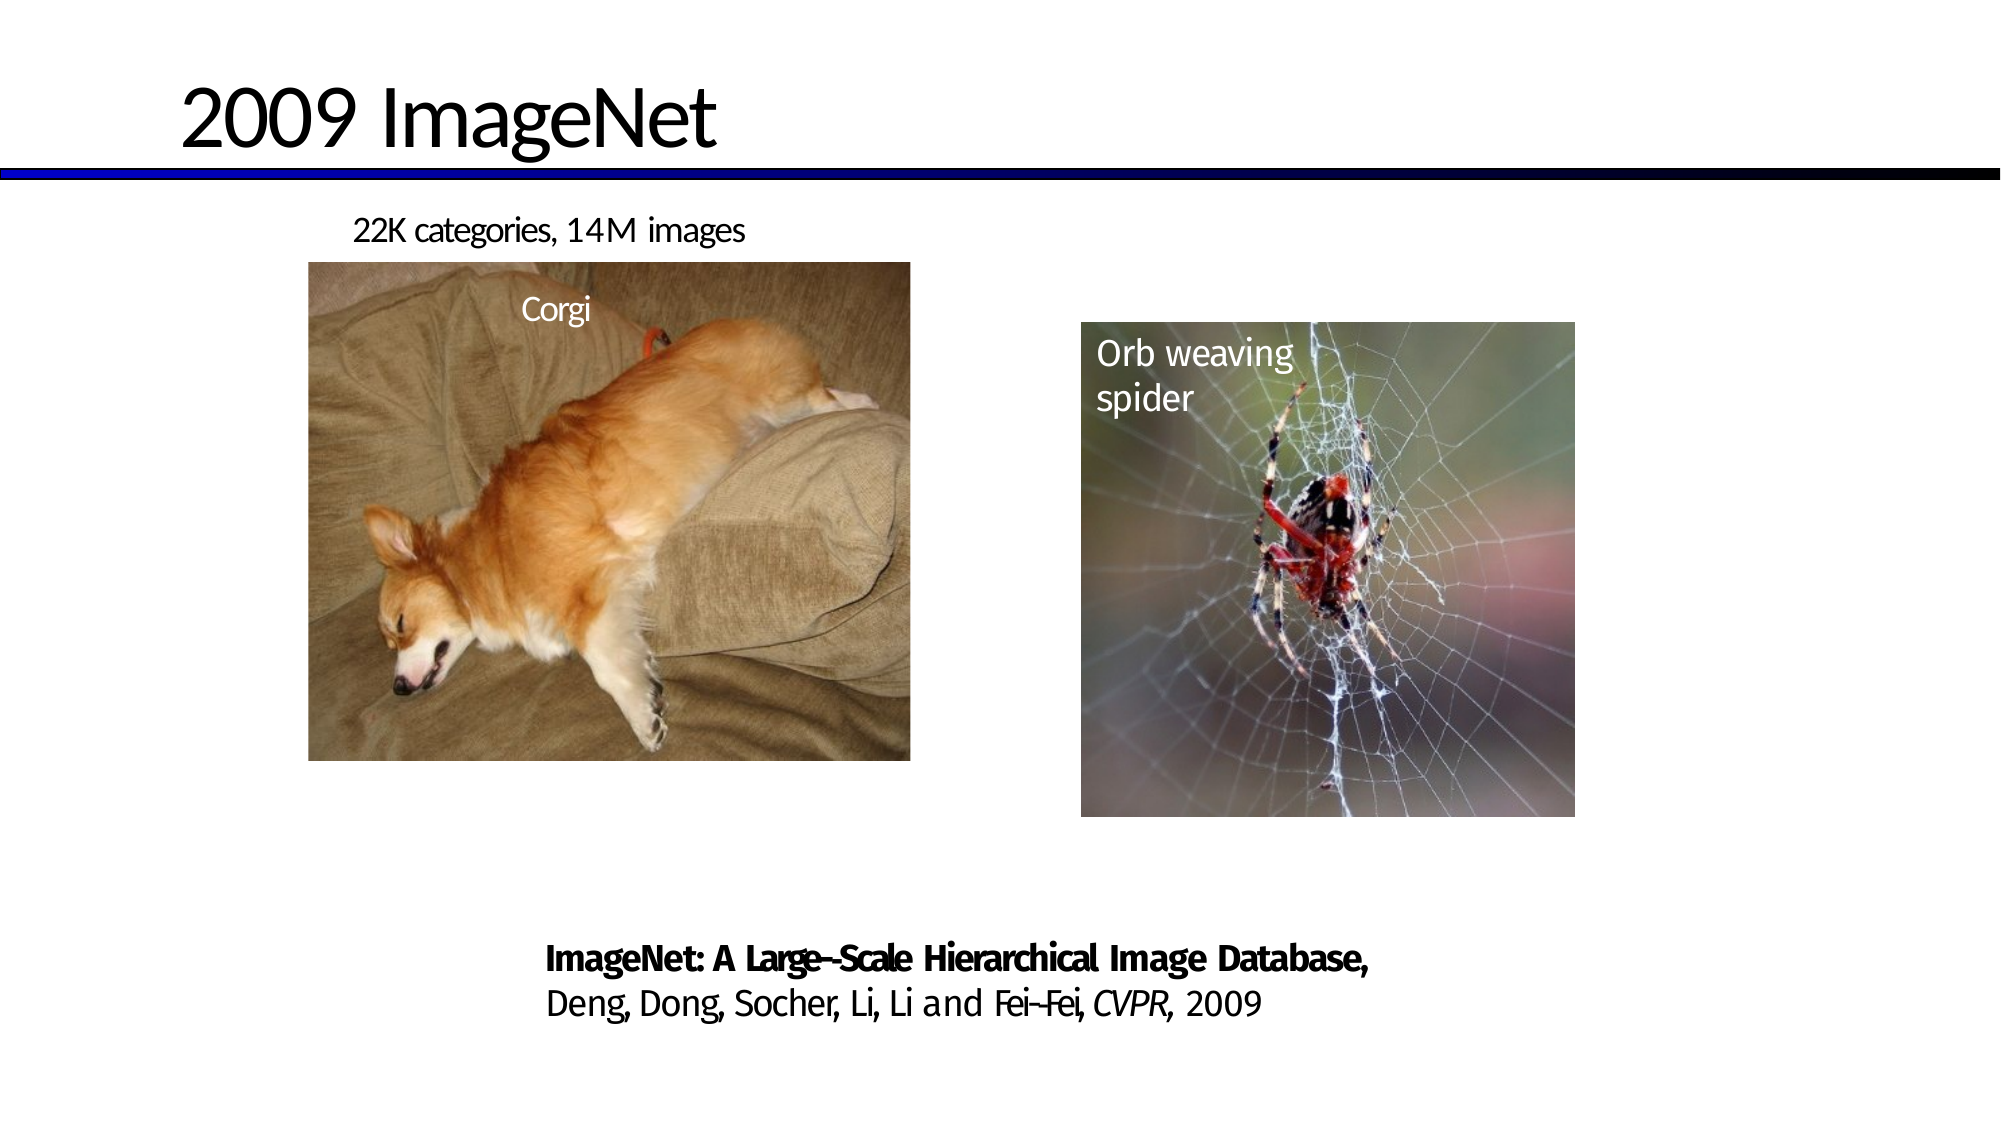

# 2009 ImageNet
22K categories, 14M images  Corgi

Orb weaving spider
ImageNet: A Large-­‐Scale Hierarchical Image Database,
Deng, Dong, Socher, Li, Li and Fei-­‐Fei, CVPR, 2009